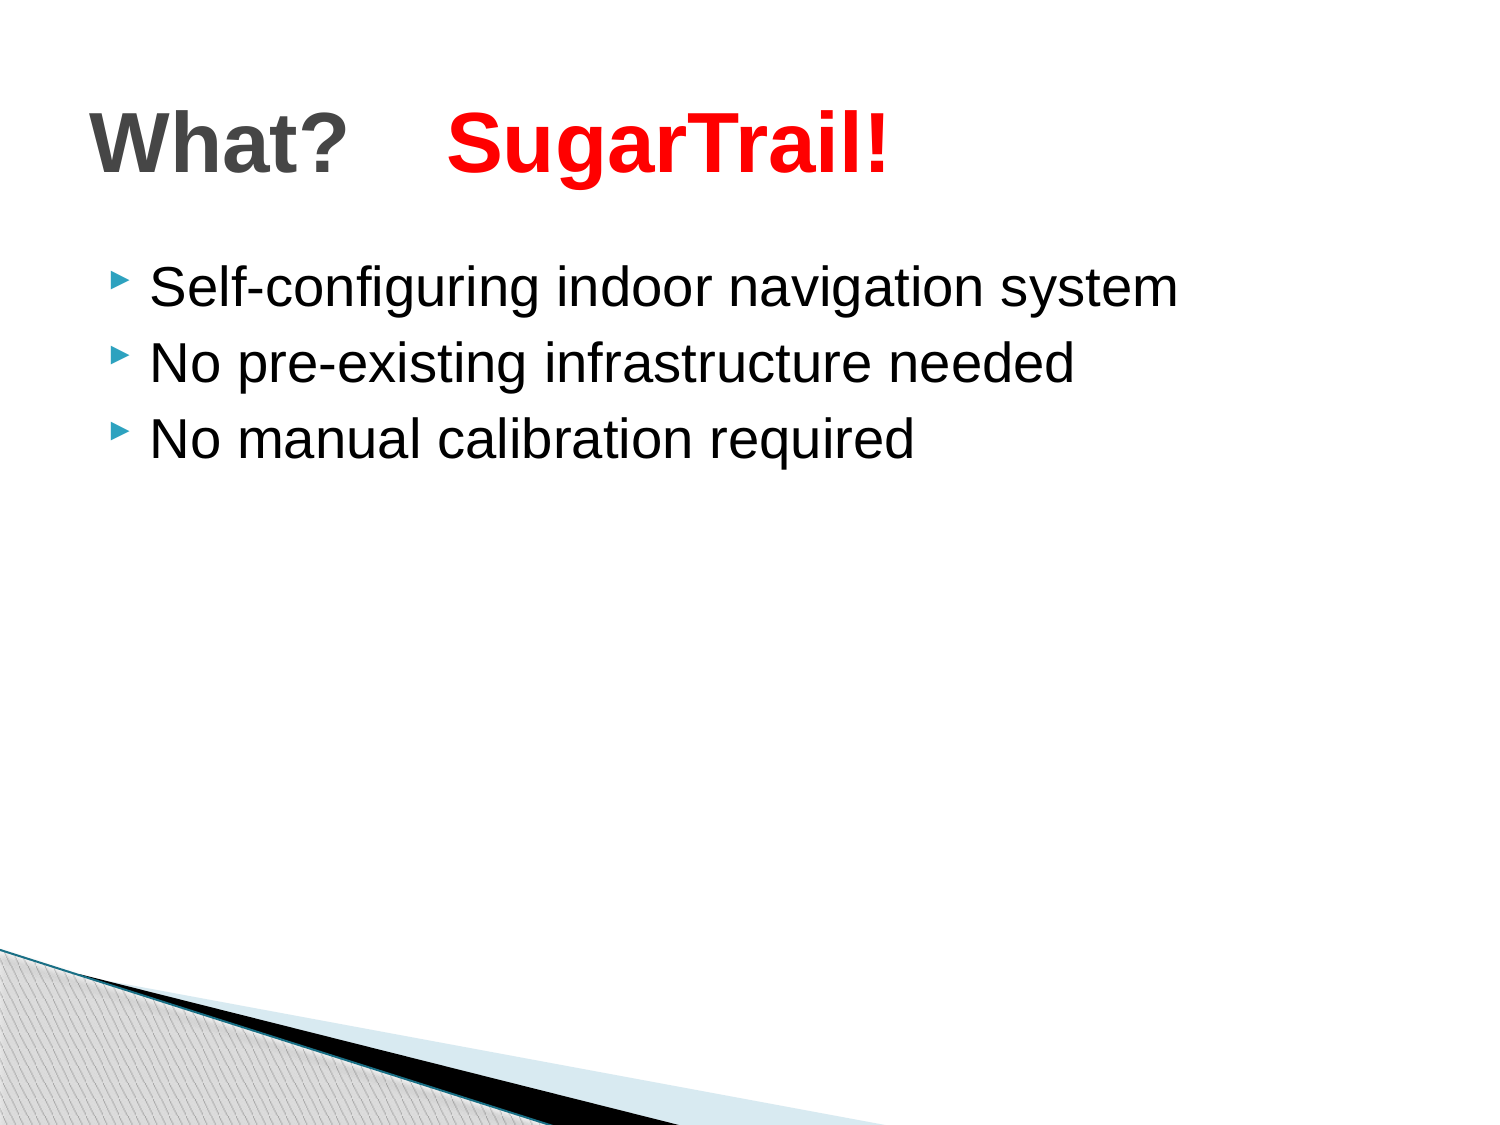

# What?    SugarTrail!
Self-configuring indoor navigation system
No pre-existing infrastructure needed
No manual calibration required